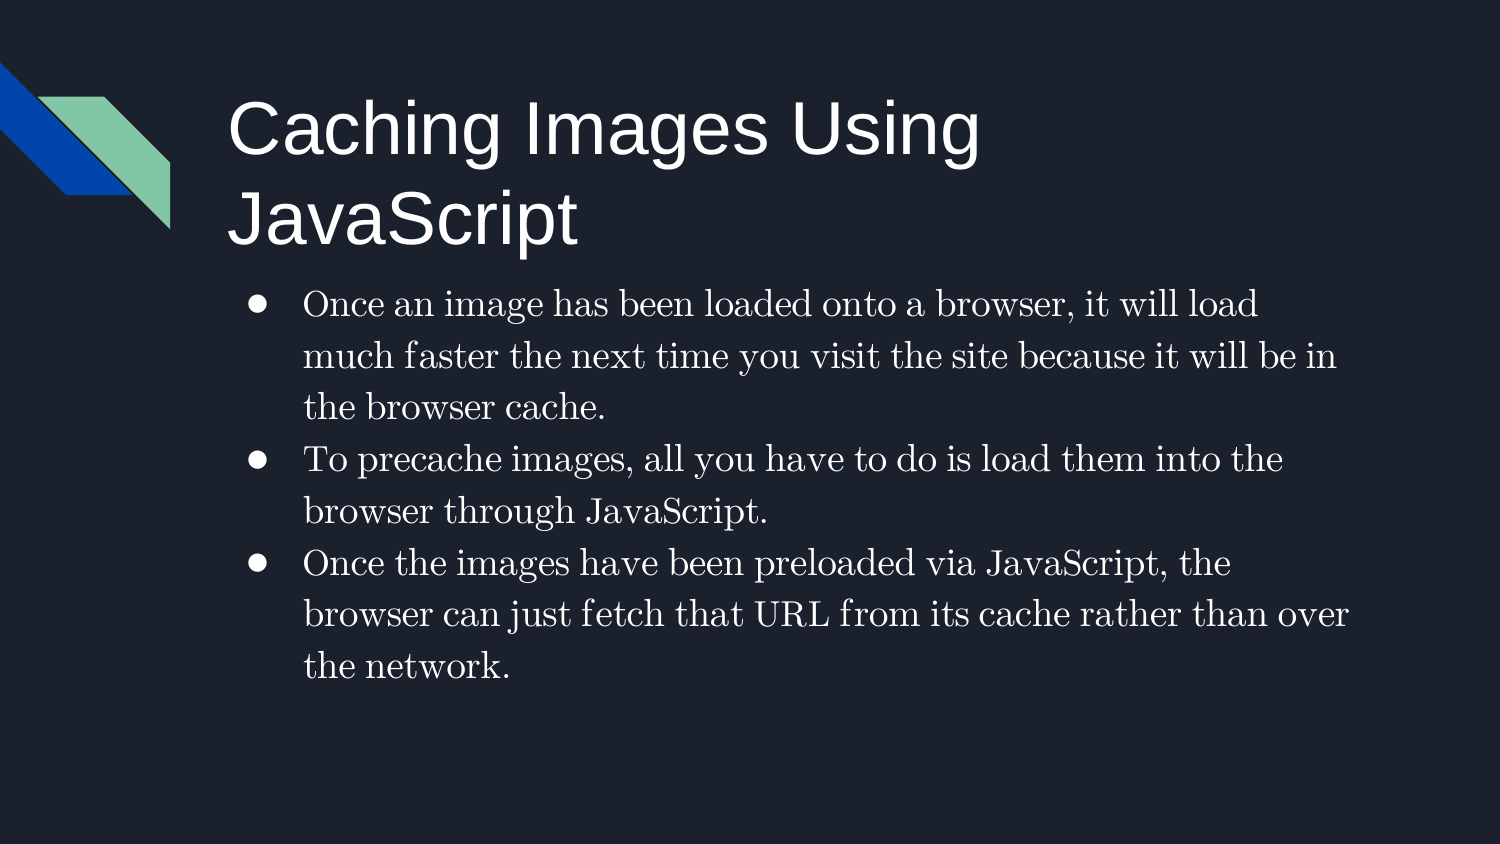

# Caching Images Using JavaScript
Once an image has been loaded onto a browser, it will load much faster the next time you visit the site because it will be in the browser cache.
To precache images, all you have to do is load them into the browser through JavaScript.
Once the images have been preloaded via JavaScript, the browser can just fetch that URL from its cache rather than over the network.